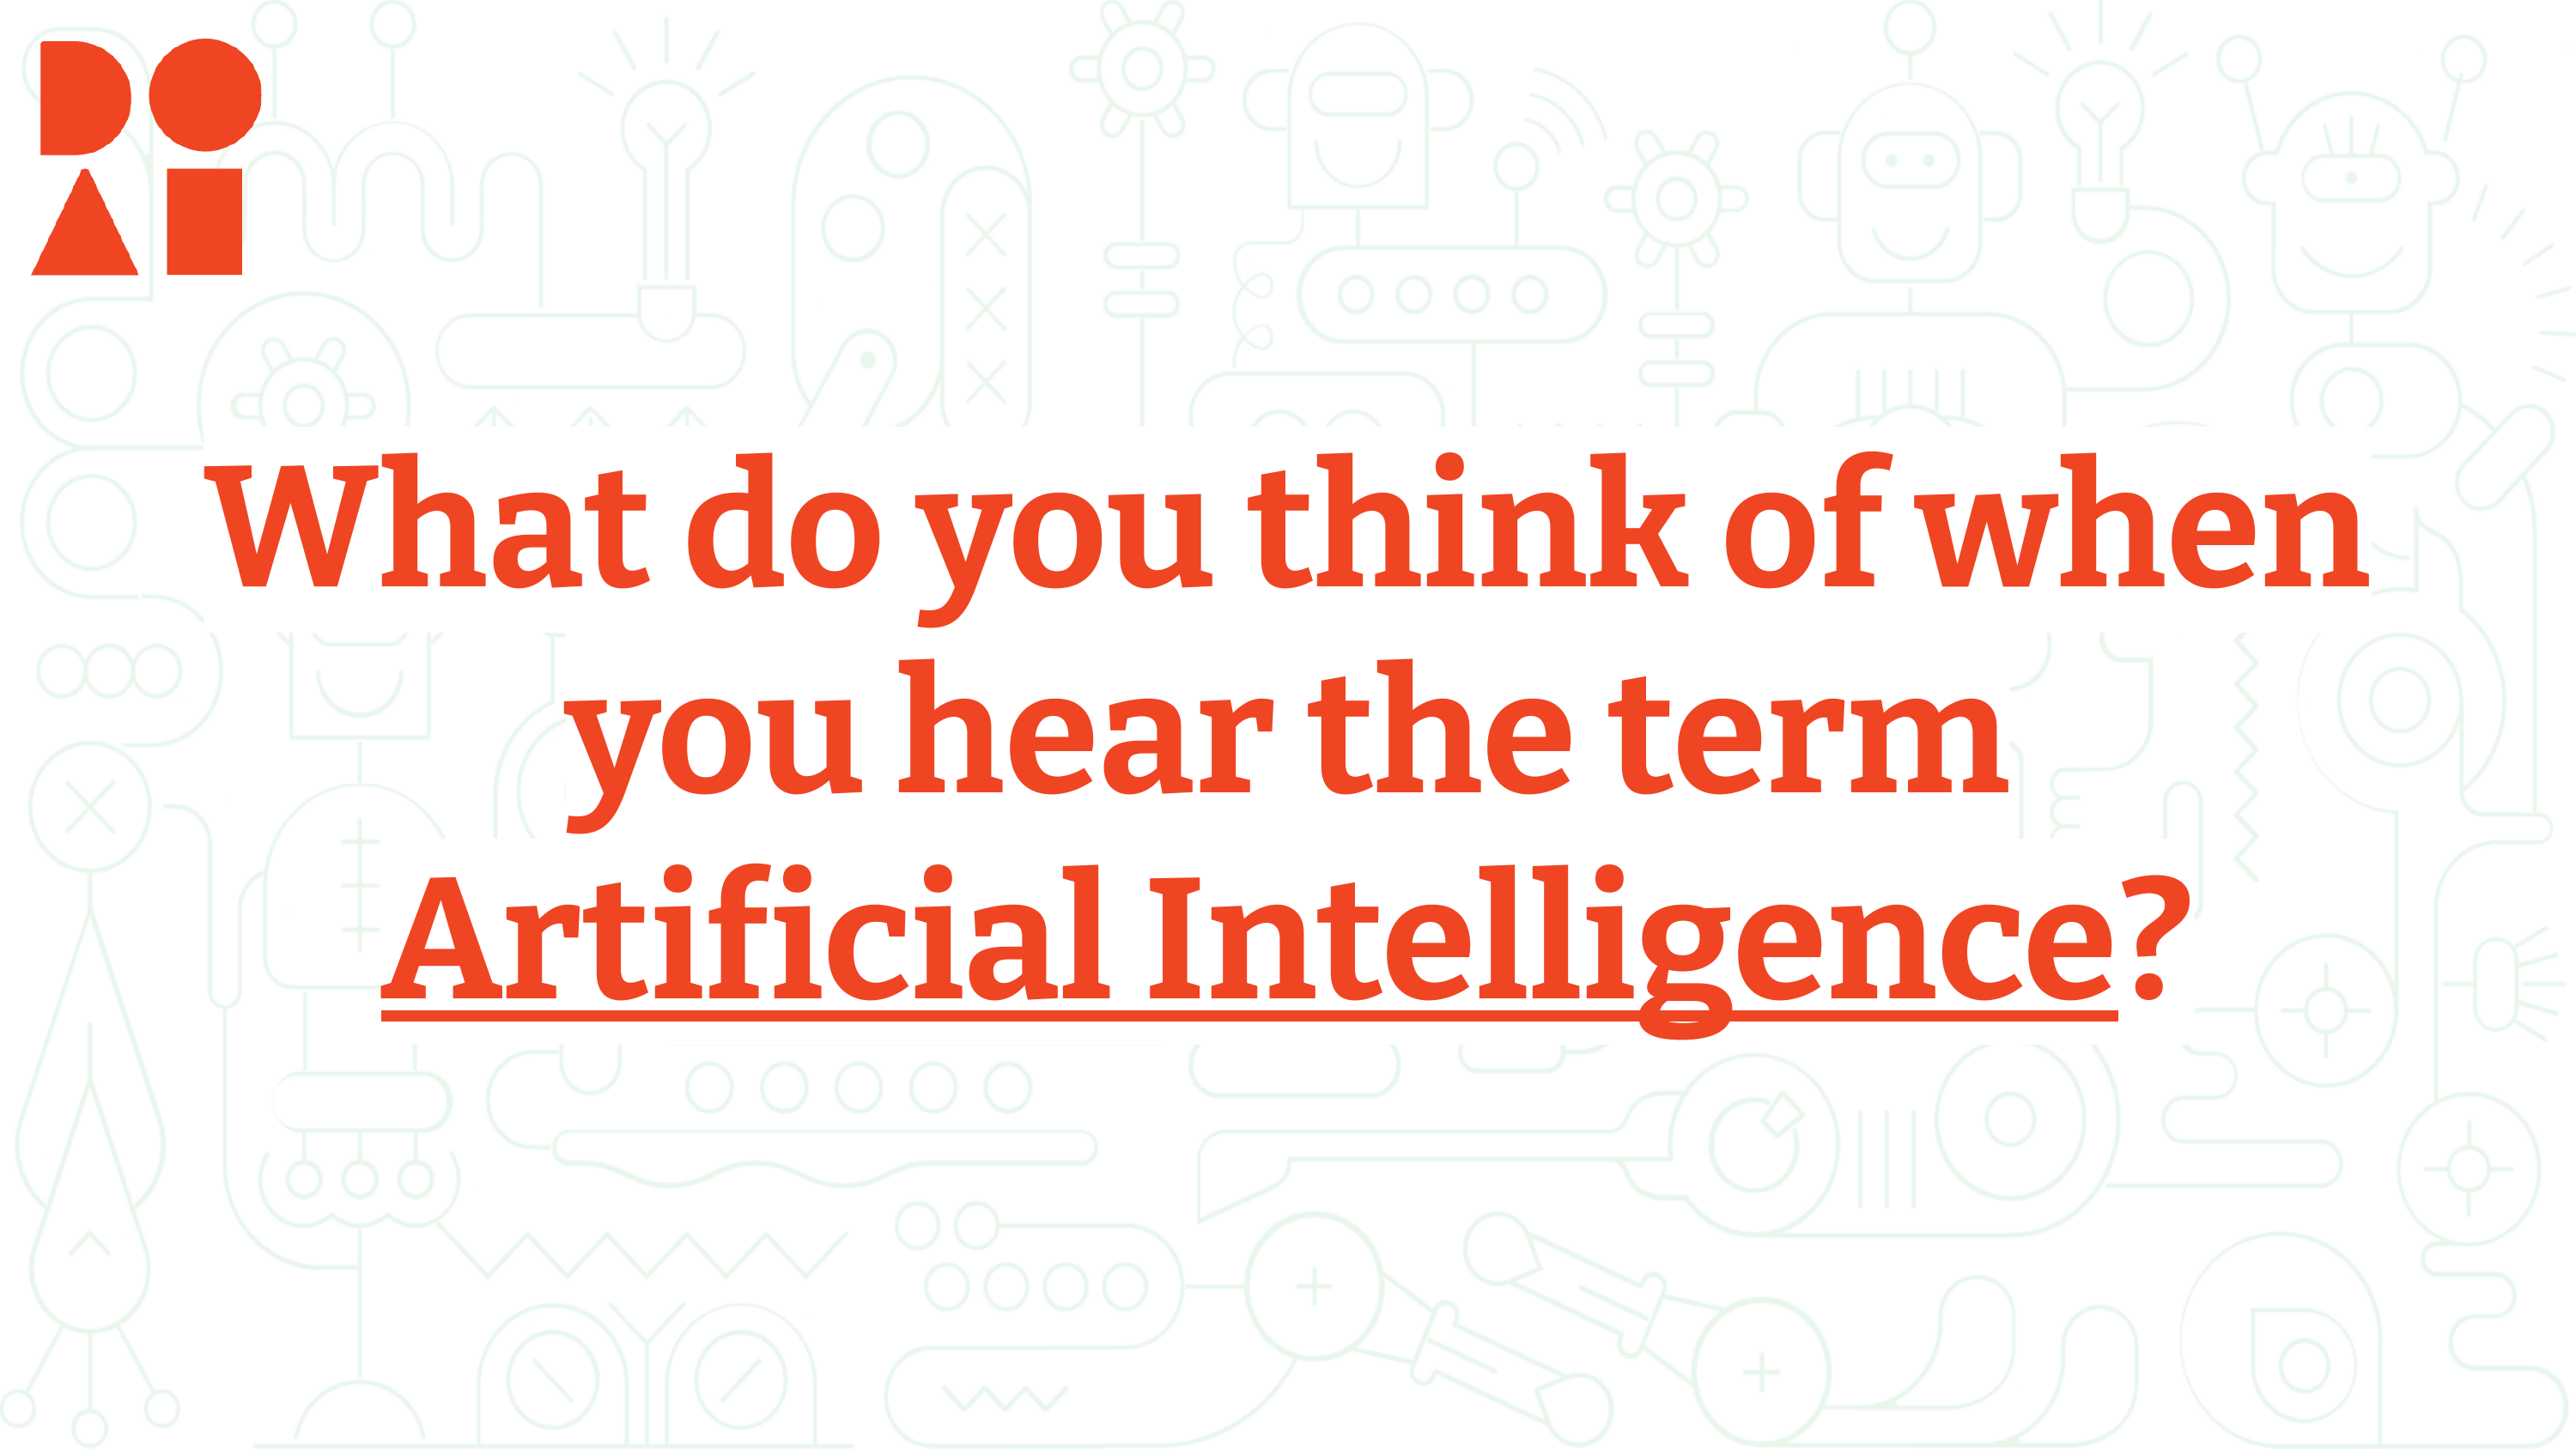

# What do you think of when you hear the term
Artificial Intelligence?